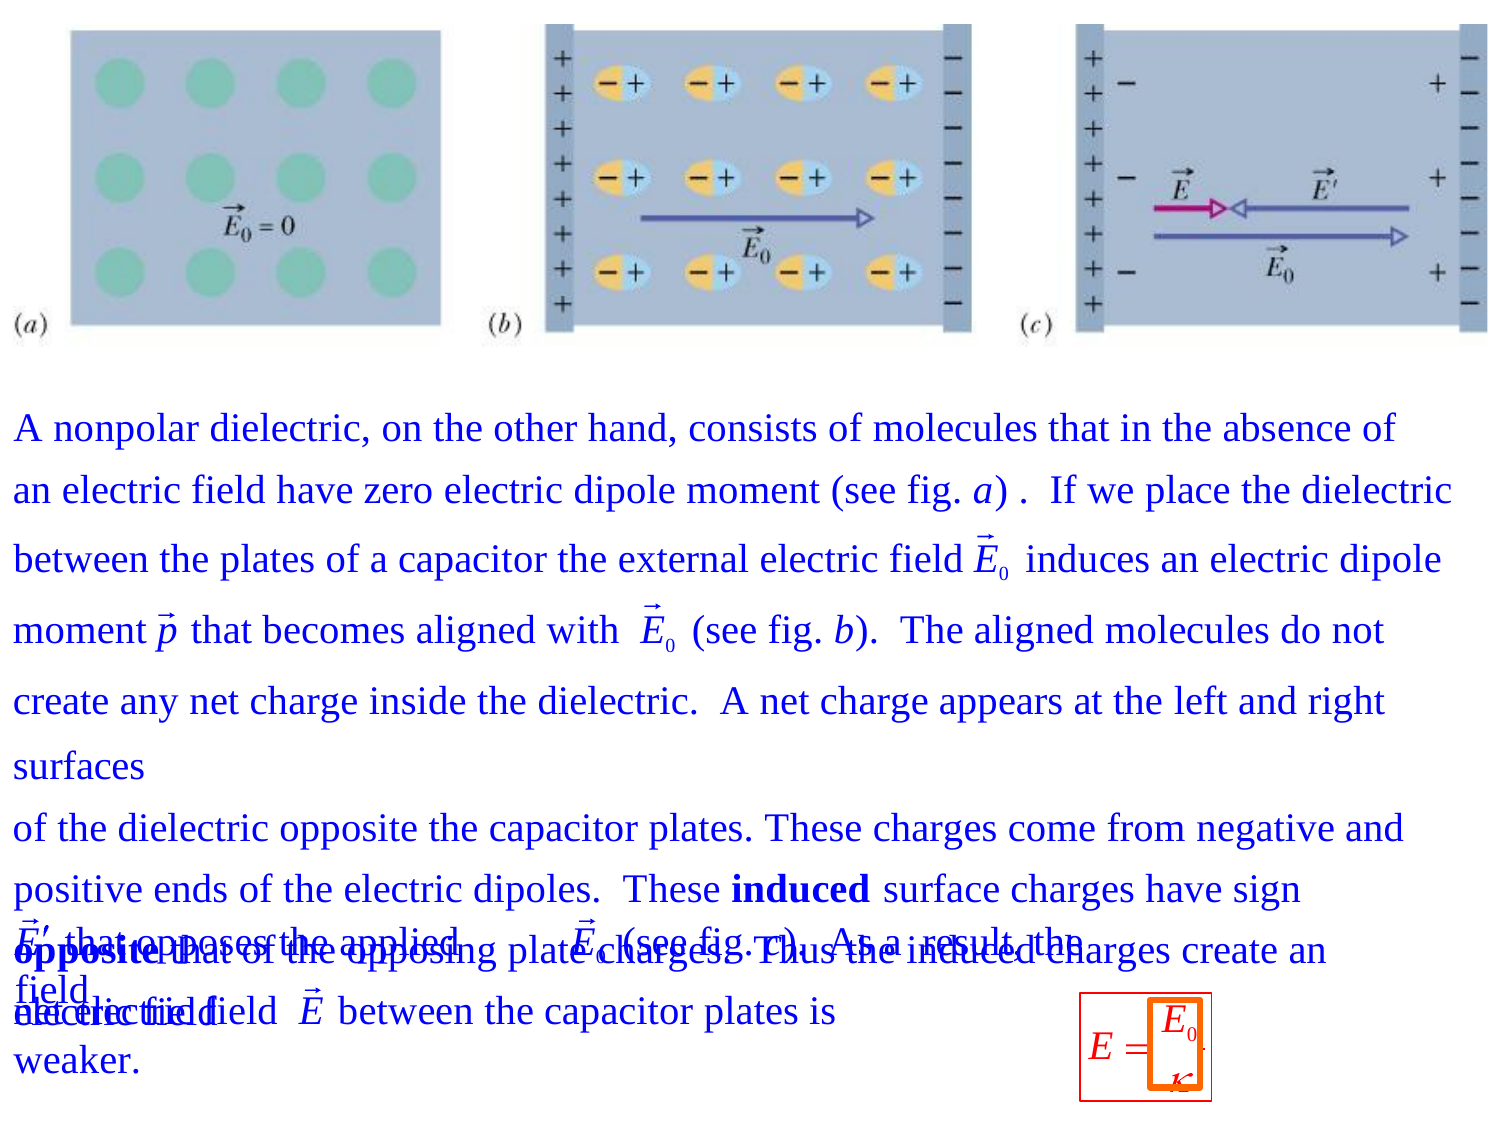

A nonpolar dielectric, on the other hand, consists of molecules that in the absence of

an electric field have zero electric dipole moment (see fig. a) .  If we place the dielectric
between the plates of a capacitor the external electric field E0   induces an electric dipole moment p that becomes aligned with  E0   (see fig. b).  The aligned molecules do not create any net charge inside the dielectric.  A net charge appears at the left and right surfaces
of the dielectric opposite the capacitor plates. These charges come from negative and positive ends of the electric dipoles.  These induced surface charges have sign opposite that of the opposing plate charges.  Thus the induced charges create an electric field

E	that opposes the applied field
E0   (see fig. c).  As a  result, the

net electric field  E between the capacitor plates is weaker.
E0

E